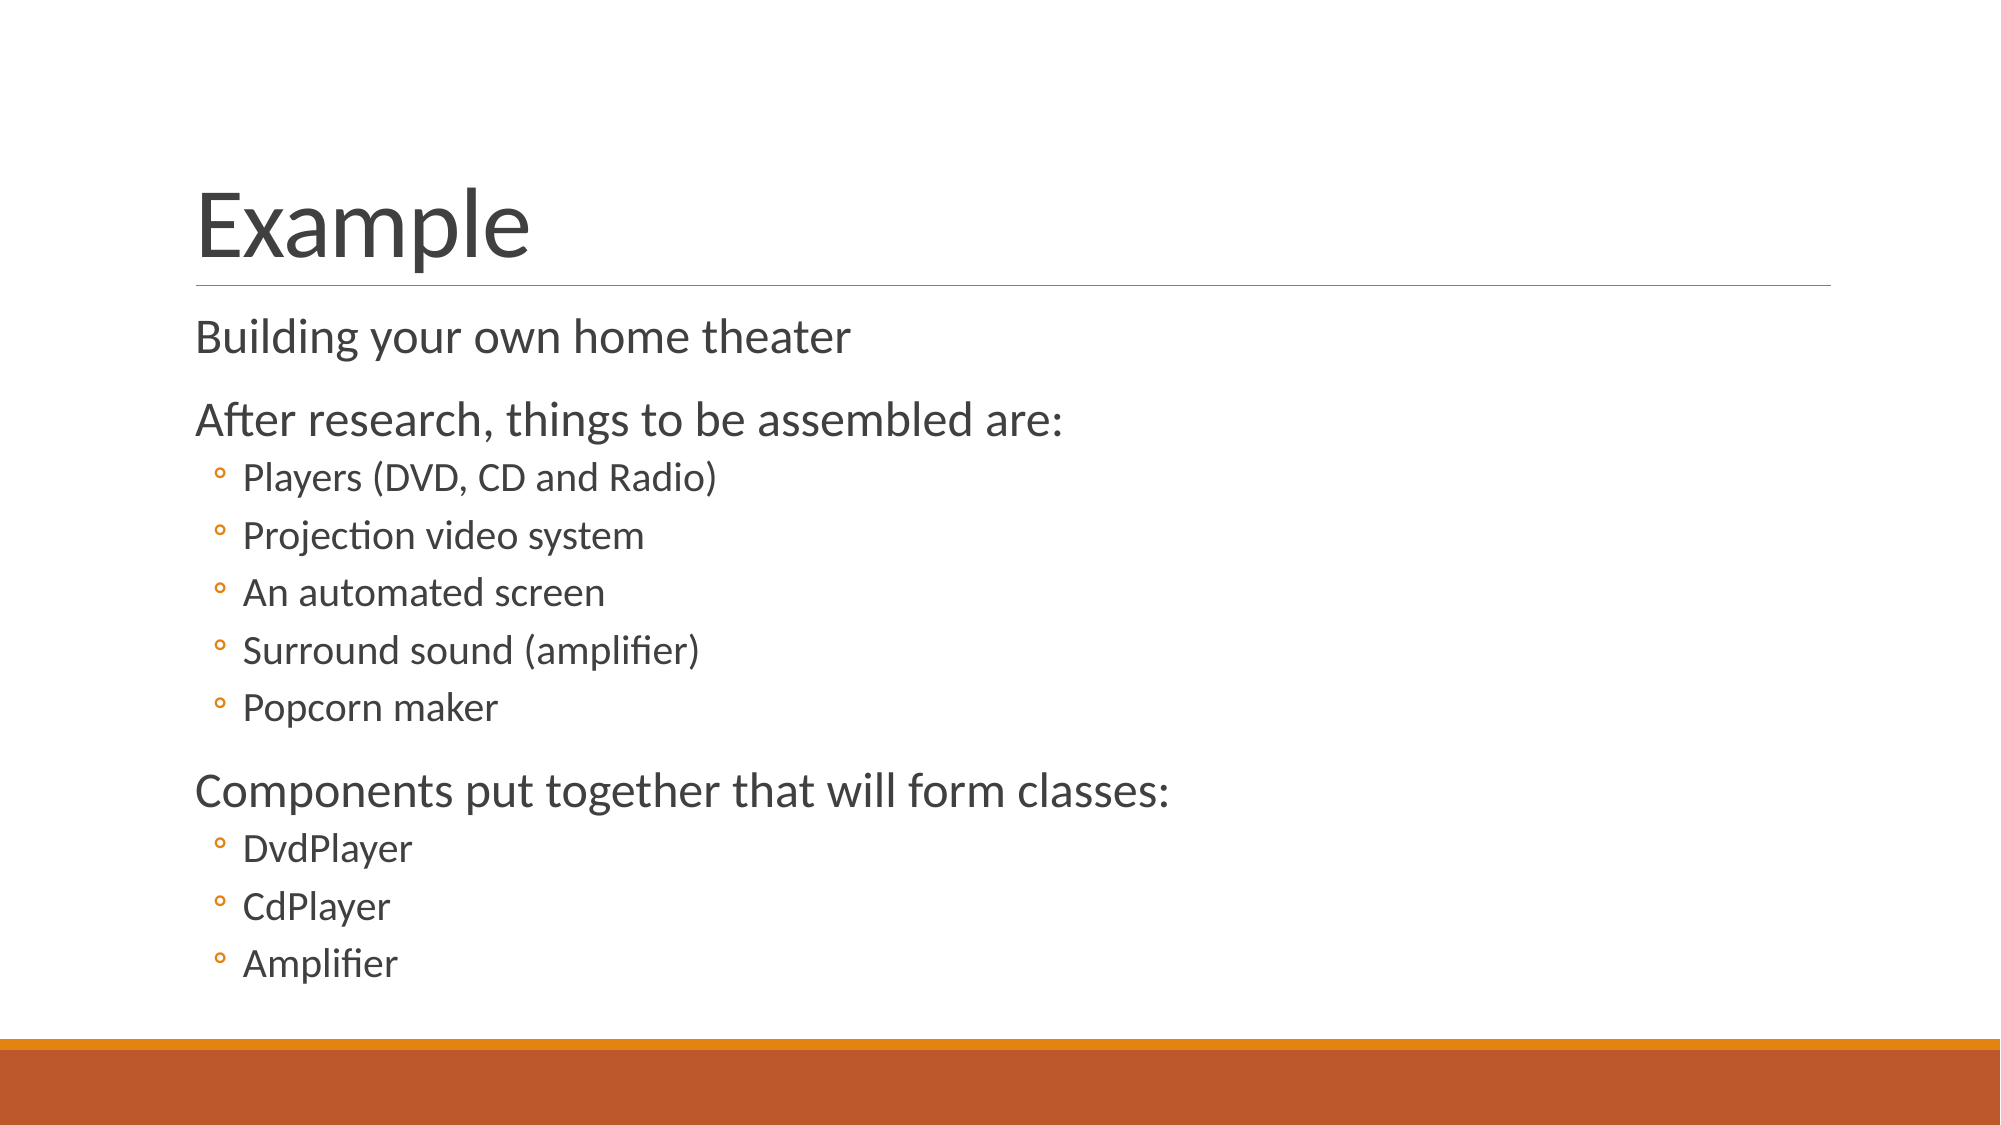

# Example
Building your own home theater
After research, things to be assembled are:
Players (DVD, CD and Radio)
Projection video system
An automated screen
Surround sound (amplifier)
Popcorn maker
Components put together that will form classes:
DvdPlayer
CdPlayer
Amplifier